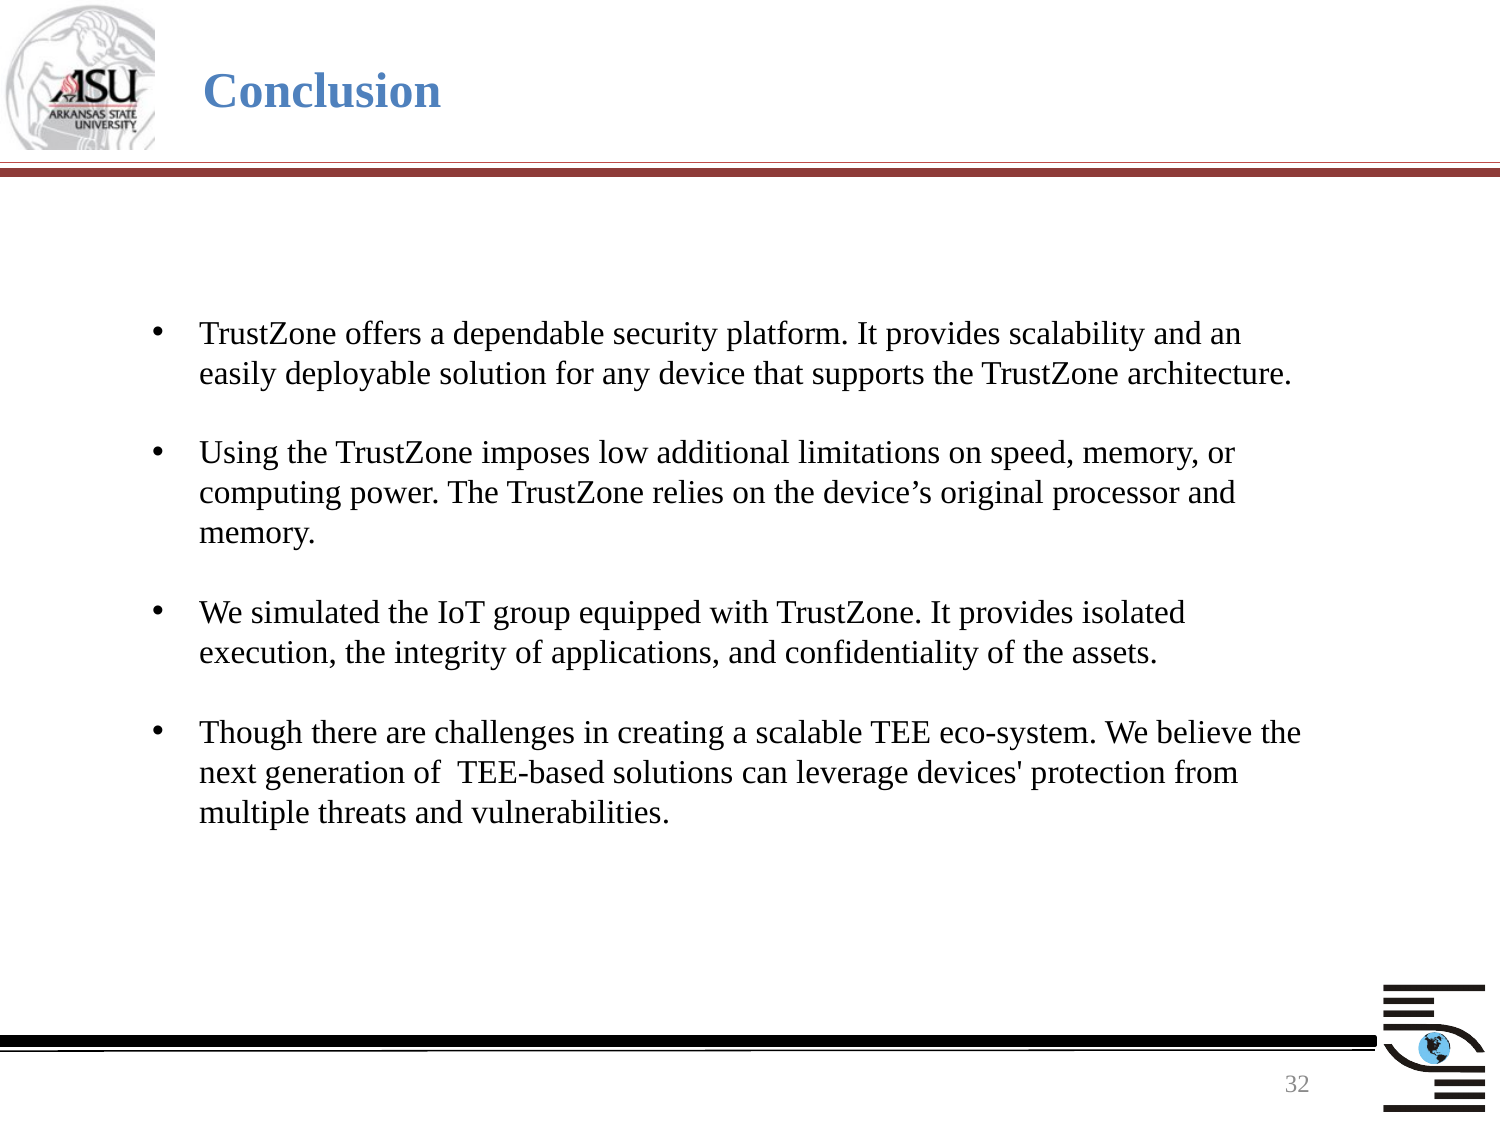

# Conclusion
TrustZone offers a dependable security platform. It provides scalability and an easily deployable solution for any device that supports the TrustZone architecture.

Using the TrustZone imposes low additional limitations on speed, memory, or computing power. The TrustZone relies on the device’s original processor and memory.

We simulated the IoT group equipped with TrustZone. It provides isolated execution, the integrity of applications, and confidentiality of the assets.

Though there are challenges in creating a scalable TEE eco-system. We believe the next generation of  TEE-based solutions can leverage devices' protection from multiple threats and vulnerabilities.
32